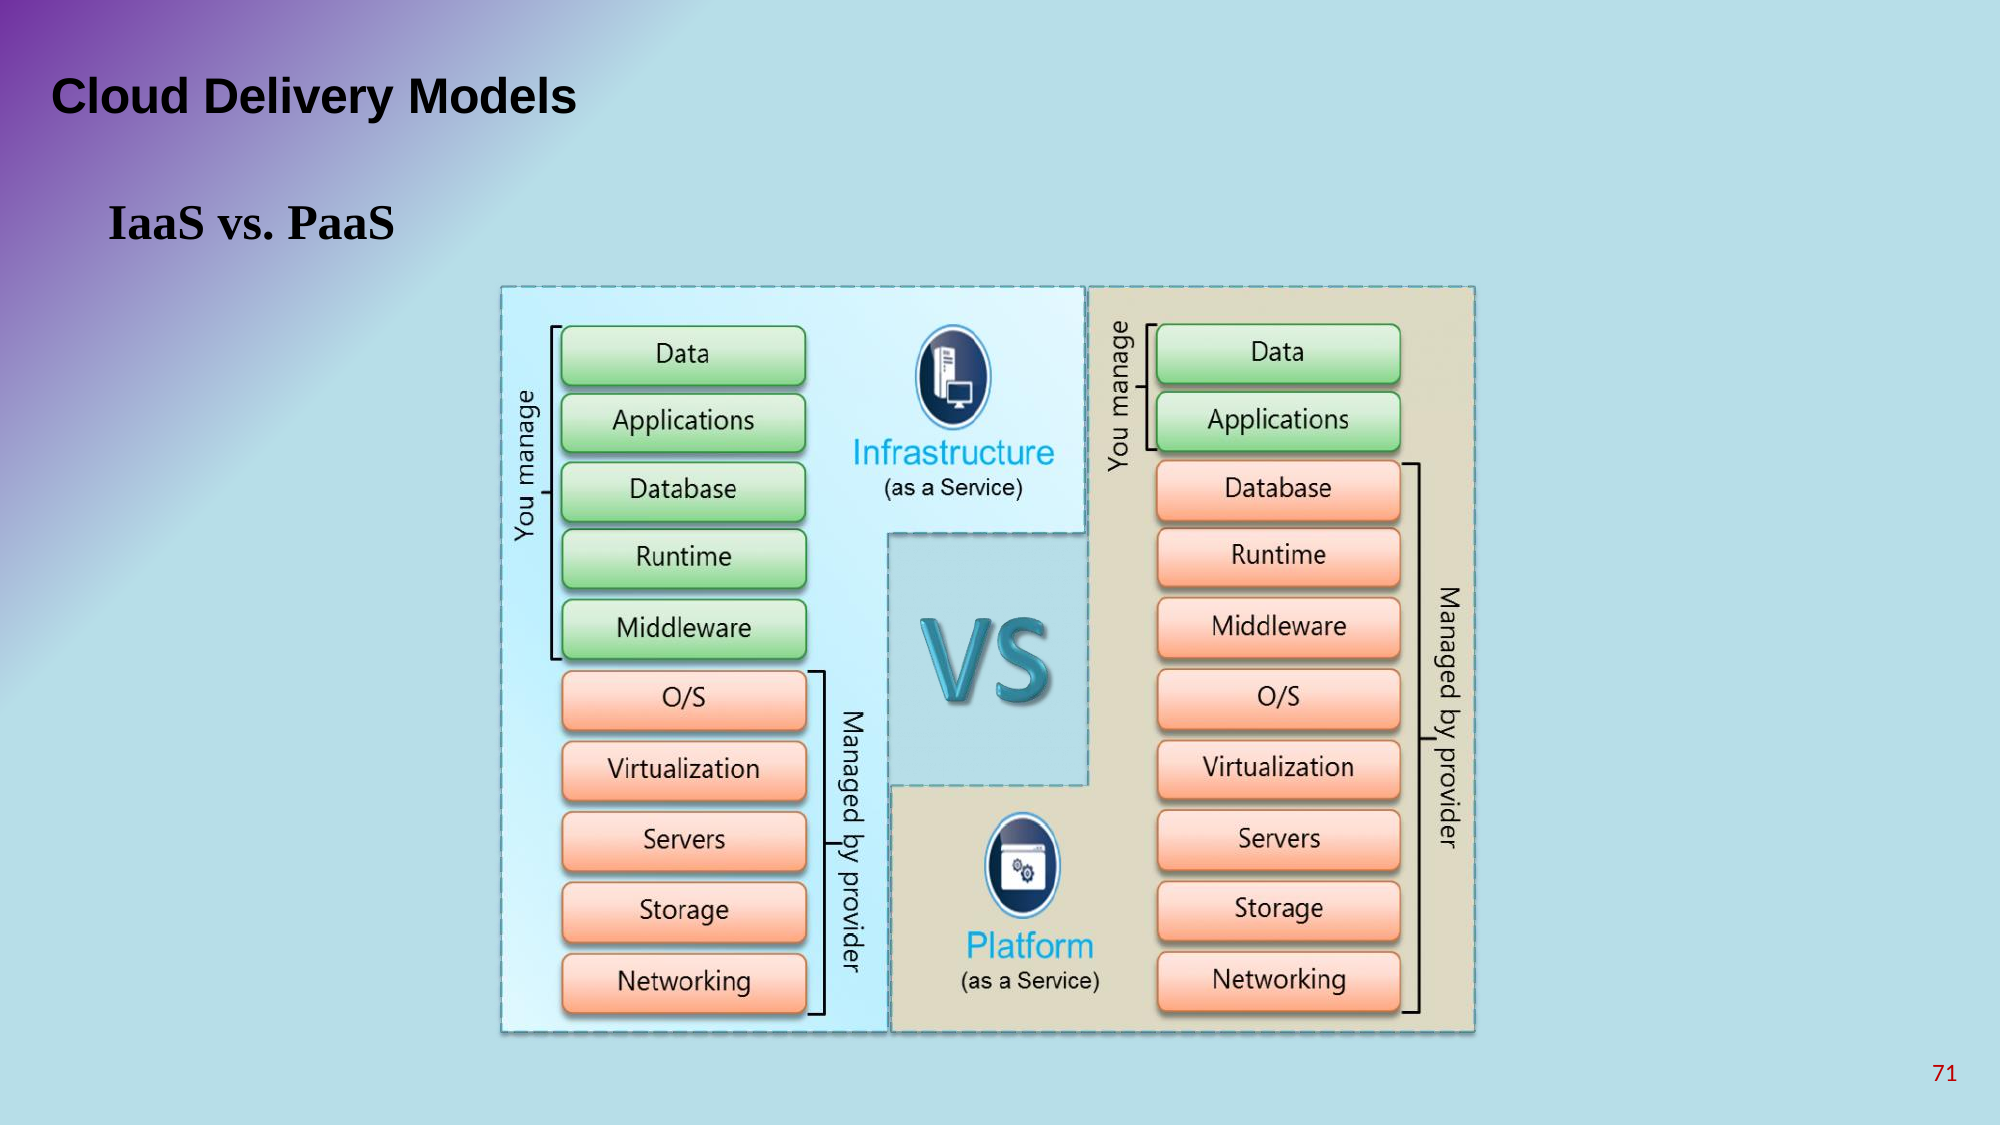

# Cloud Delivery Models
IaaS vs. PaaS

71